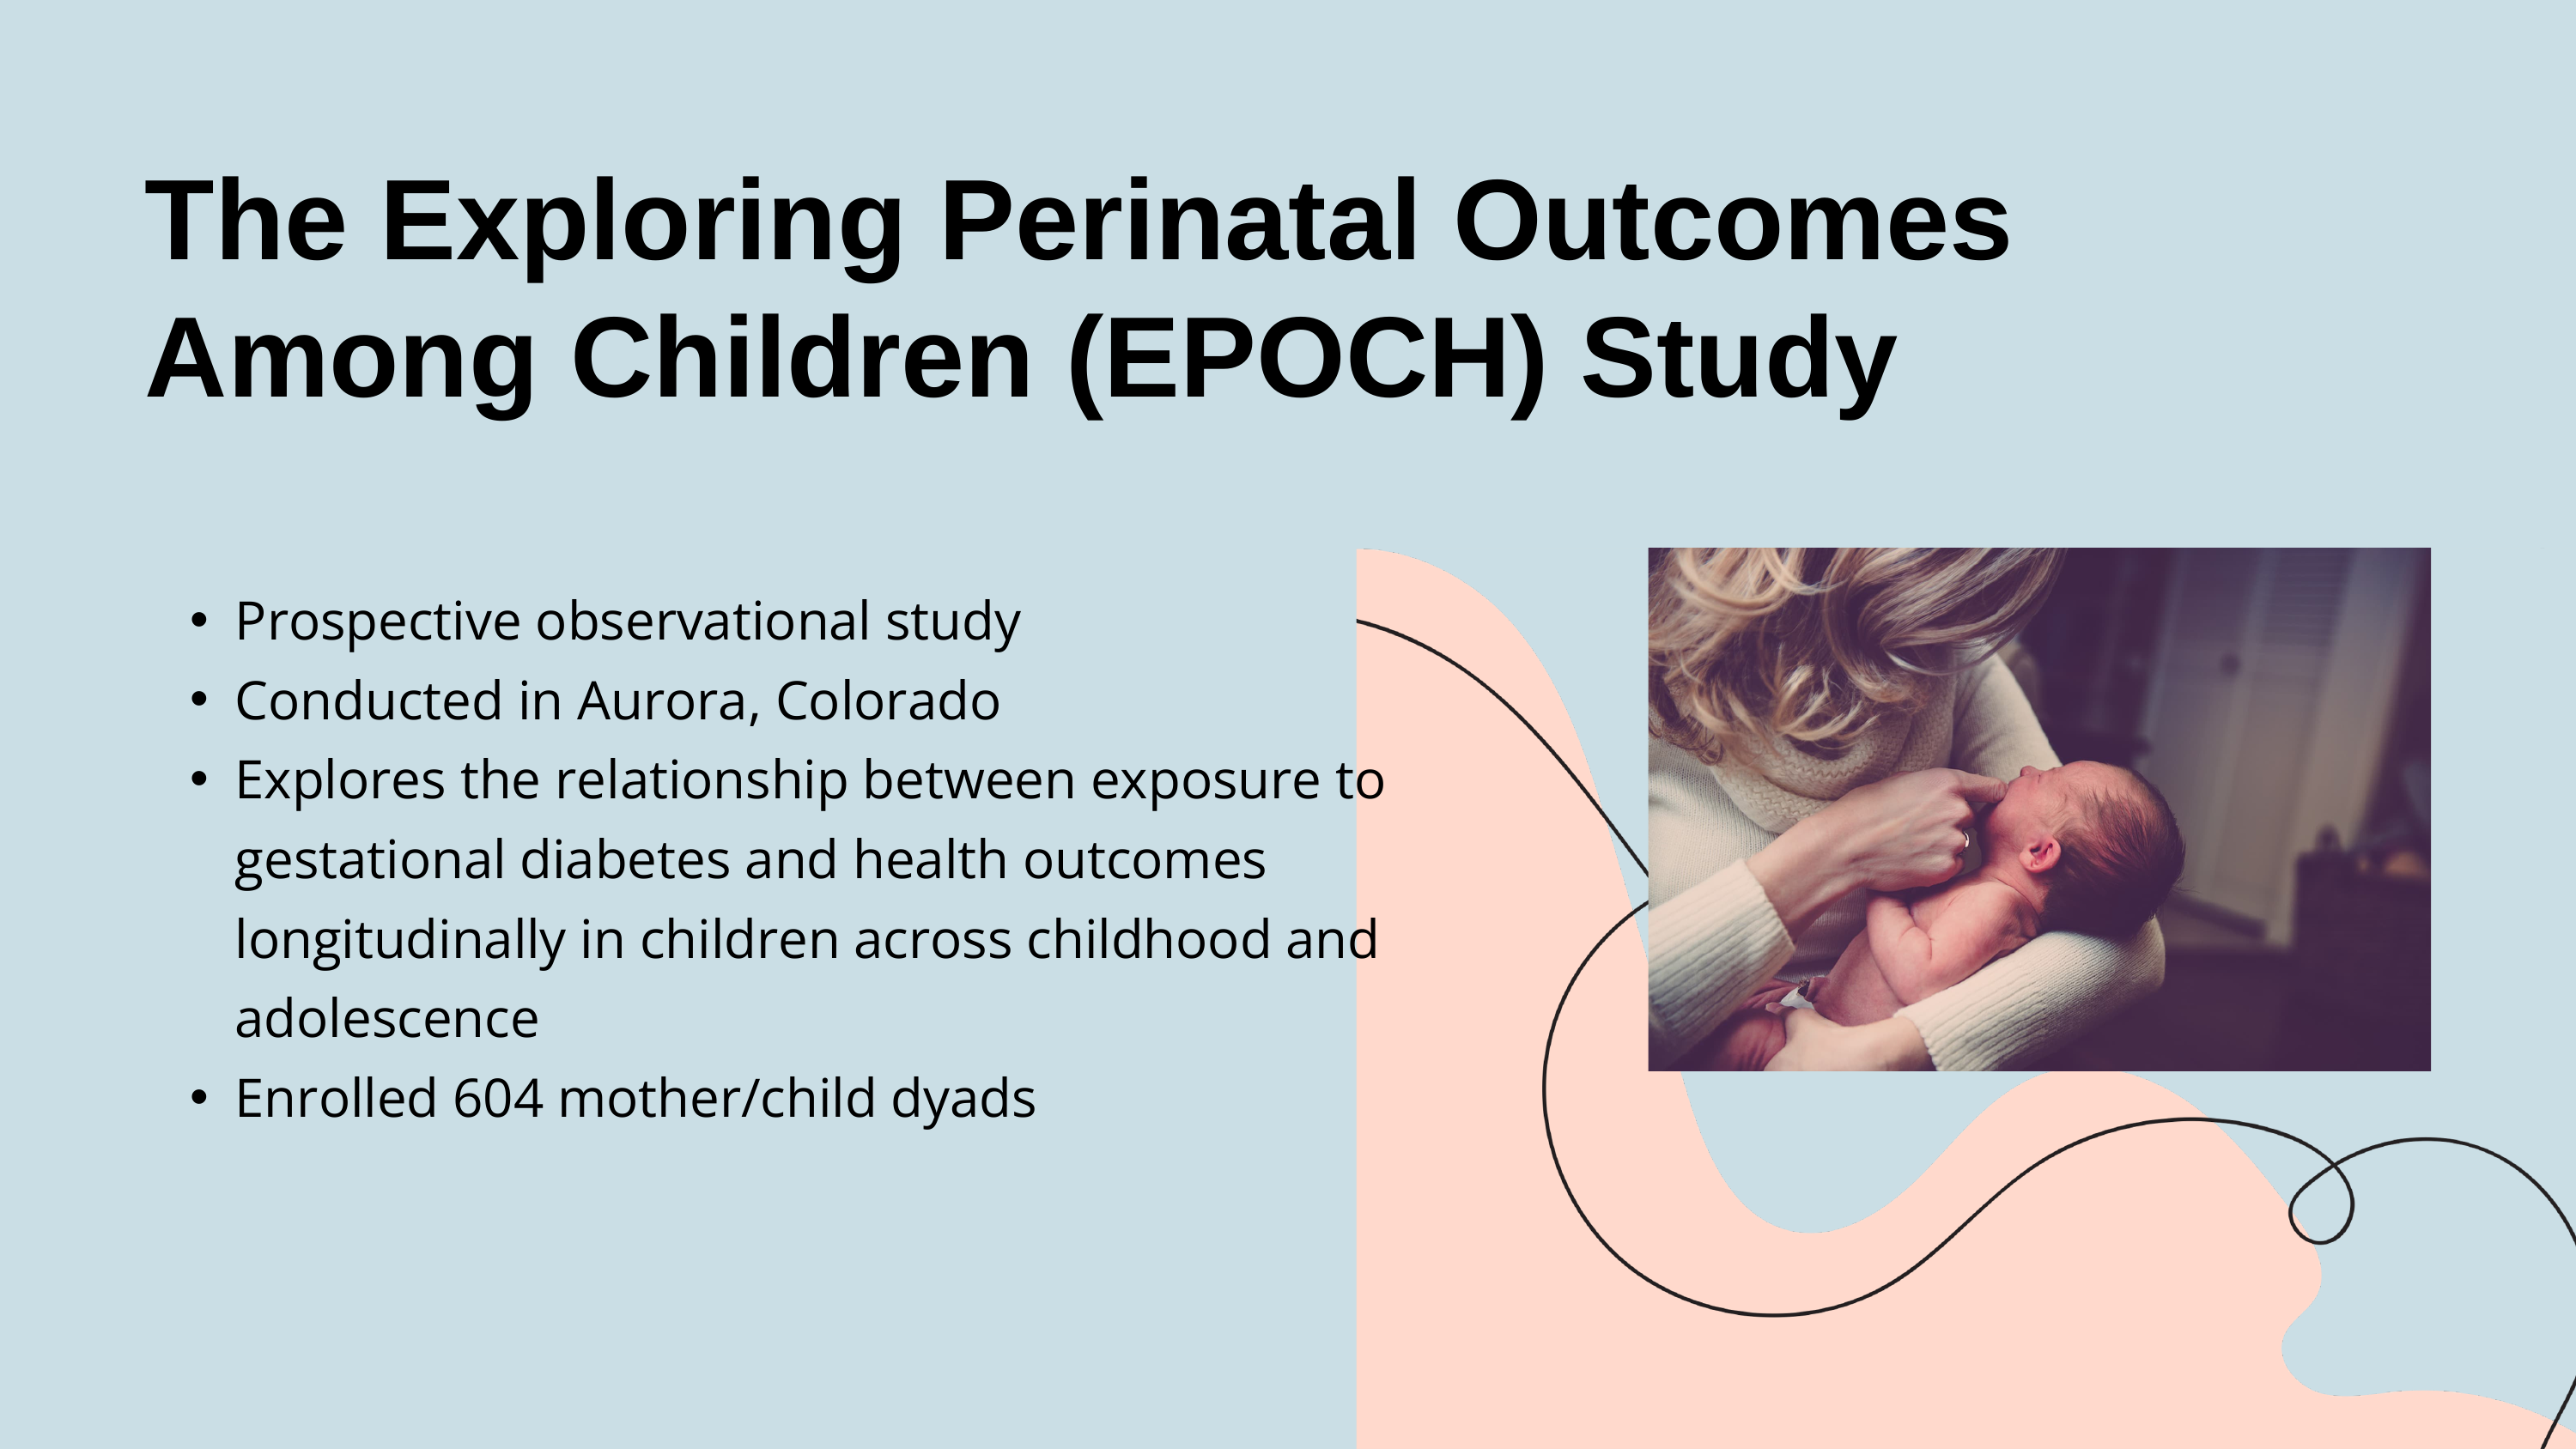

The Exploring Perinatal Outcomes Among Children (EPOCH) Study

Prospective observational study
Conducted in Aurora, Colorado
Explores the relationship between exposure to gestational diabetes and health outcomes longitudinally in children across childhood and adolescence
Enrolled 604 mother/child dyads